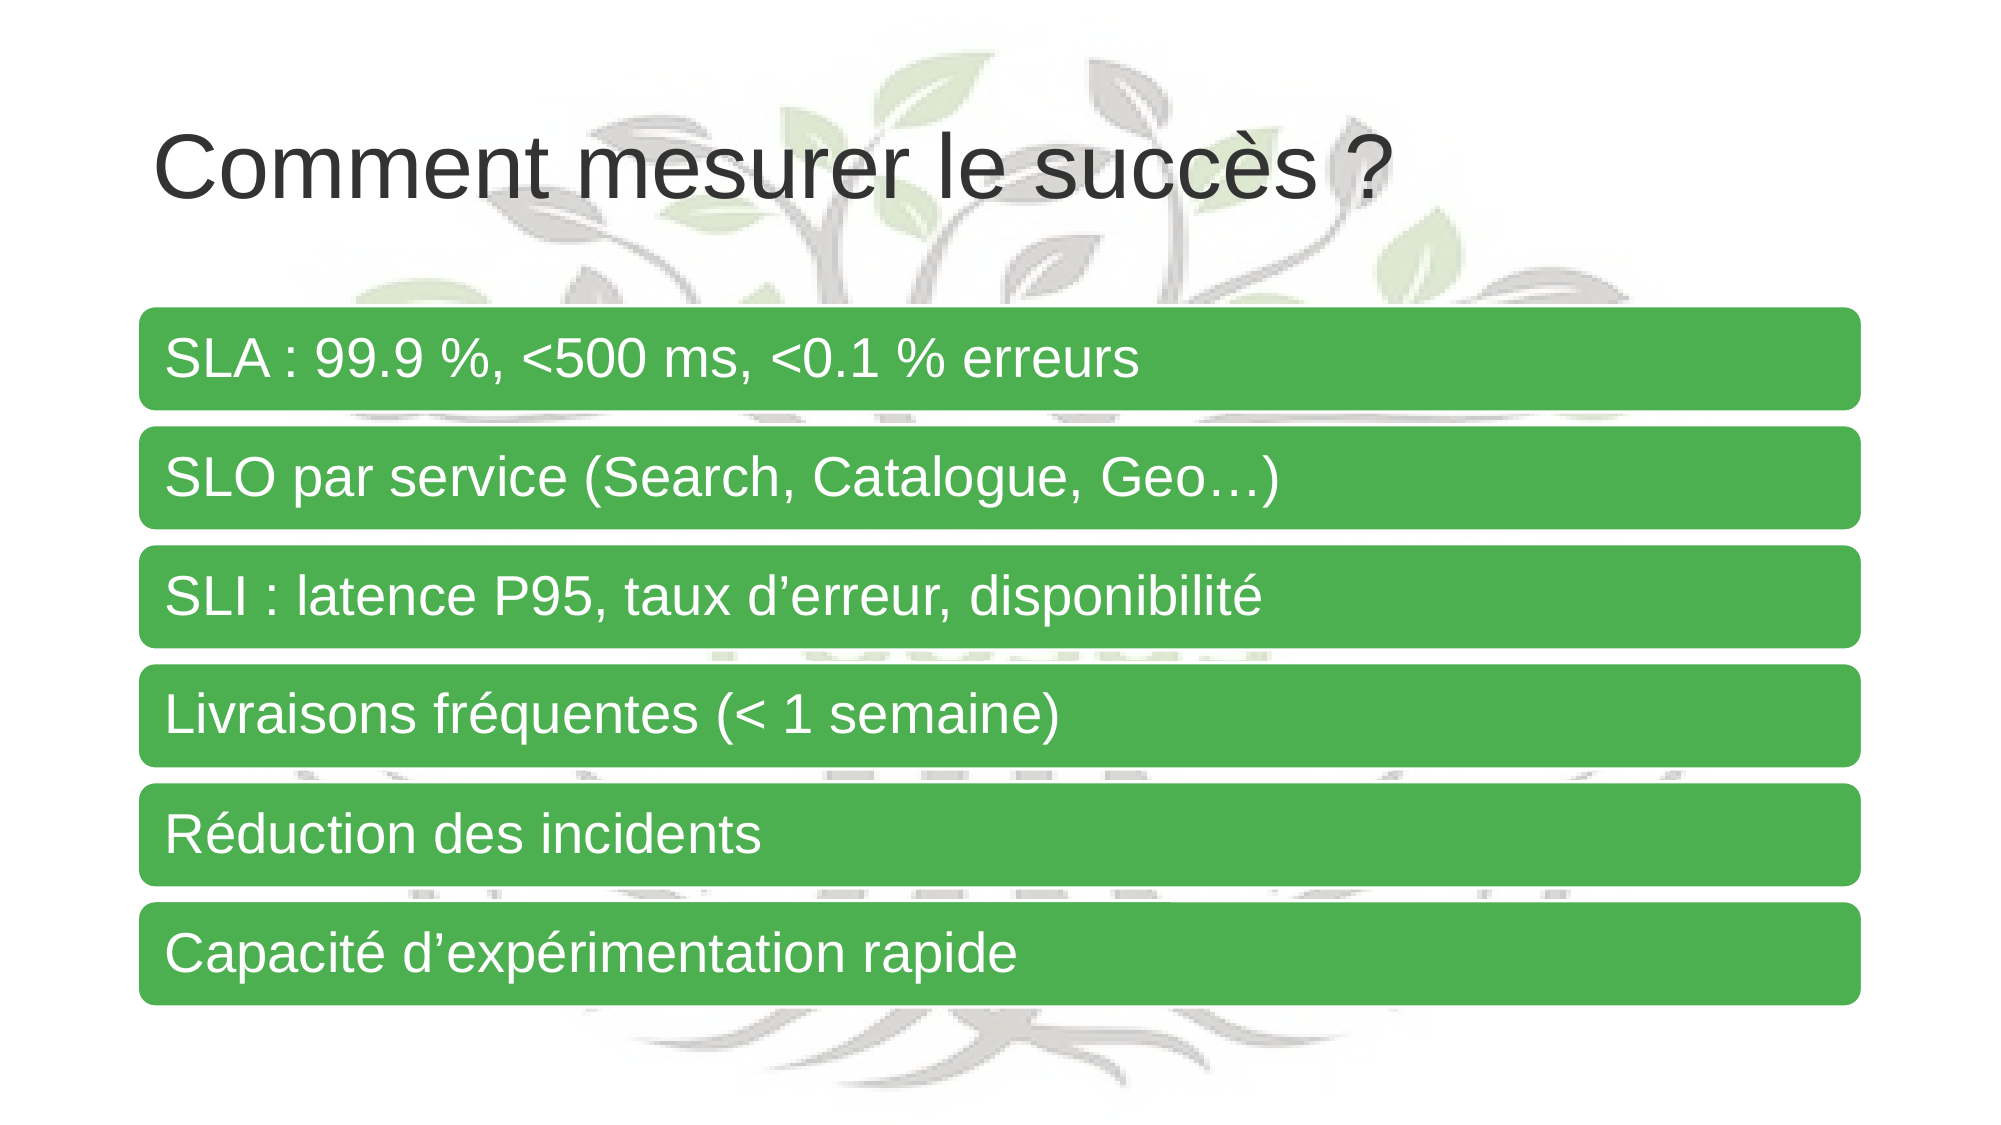

# Comment mesurer le succès ?
SLA : 99.9 %, <500 ms, <0.1 % erreurs
SLO par service (Search, Catalogue, Geo…)
SLI : latence P95, taux d’erreur, disponibilité
Livraisons fréquentes (< 1 semaine)
Réduction des incidents
Capacité d’expérimentation rapide